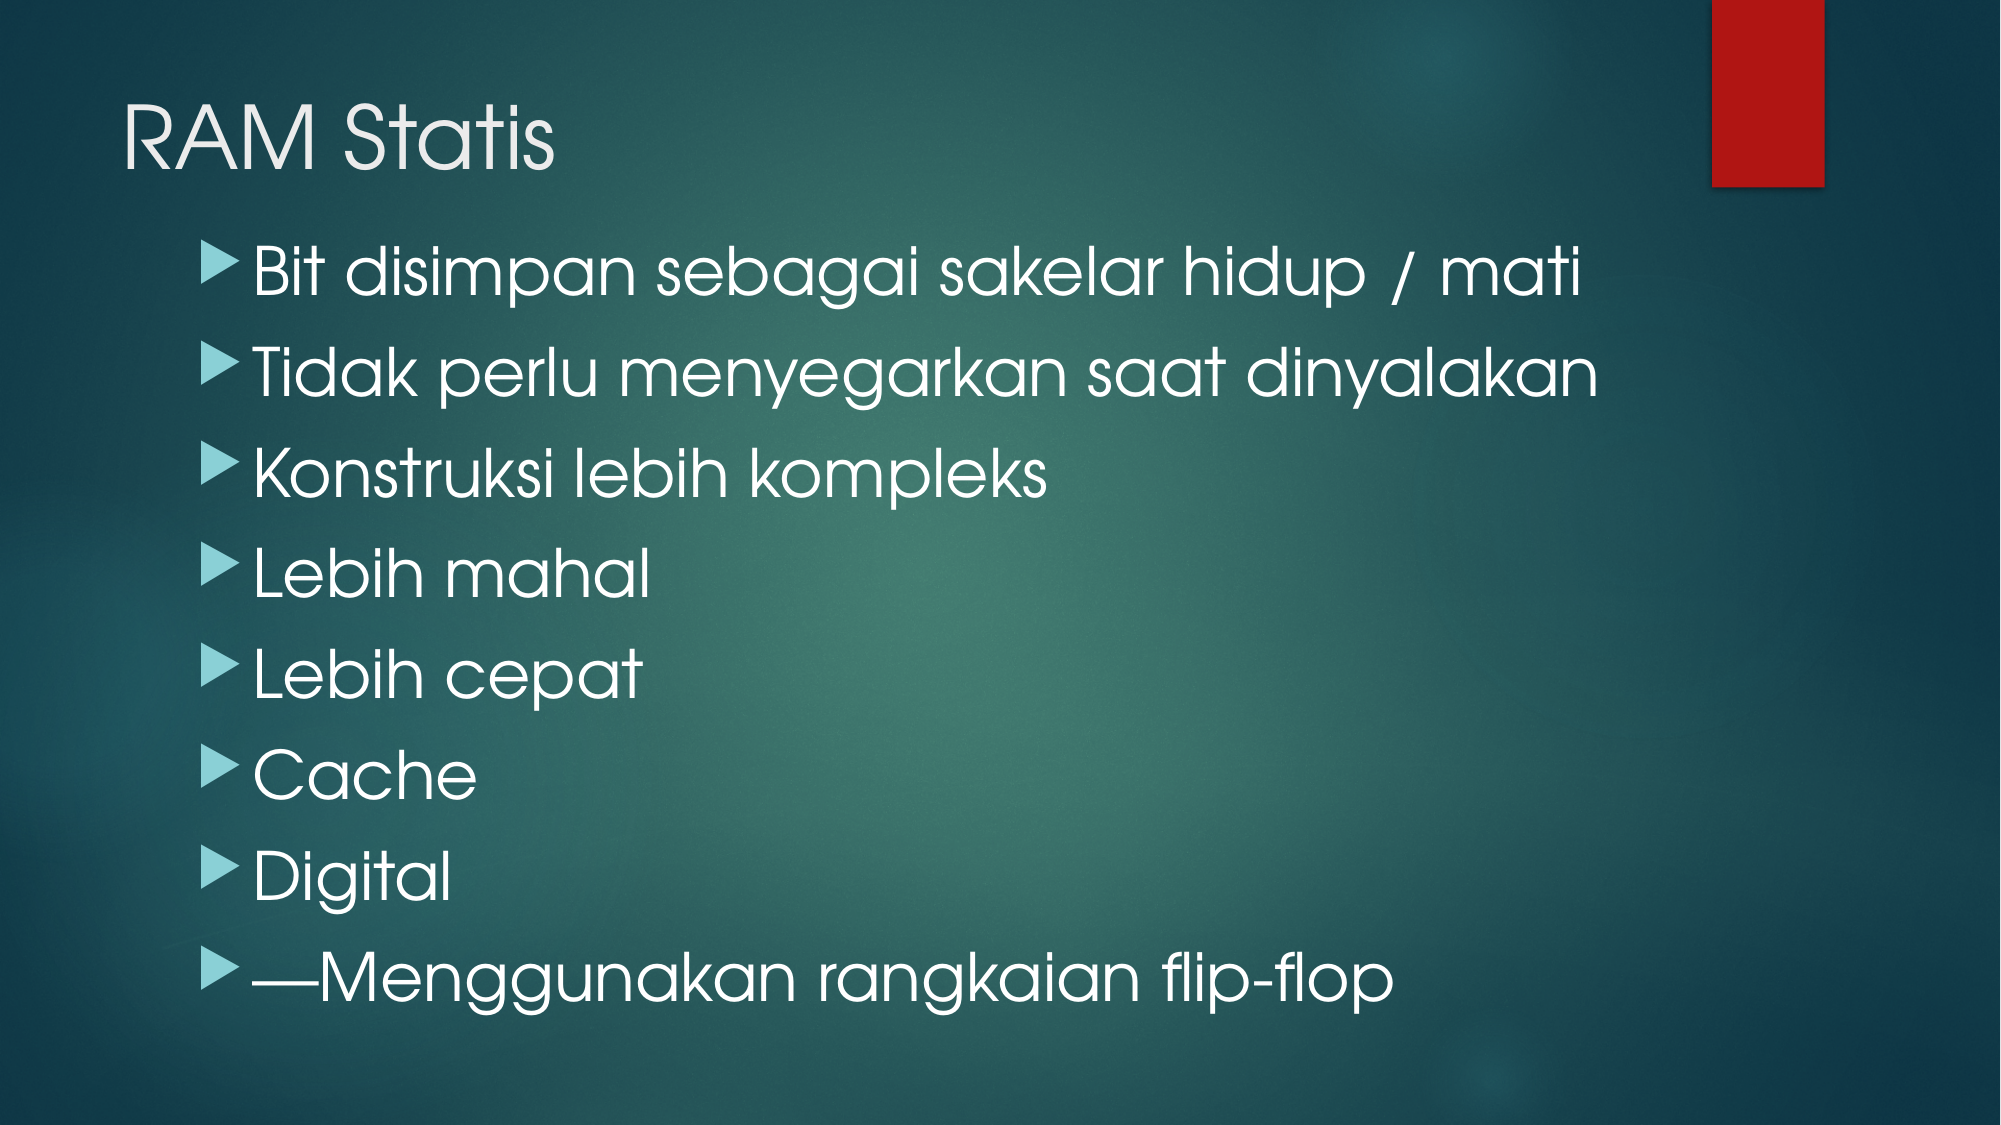

# RAM Statis
Bit disimpan sebagai sakelar hidup / mati
Tidak perlu menyegarkan saat dinyalakan
Konstruksi lebih kompleks
Lebih mahal
Lebih cepat
Cache
Digital
—Menggunakan rangkaian flip-flop